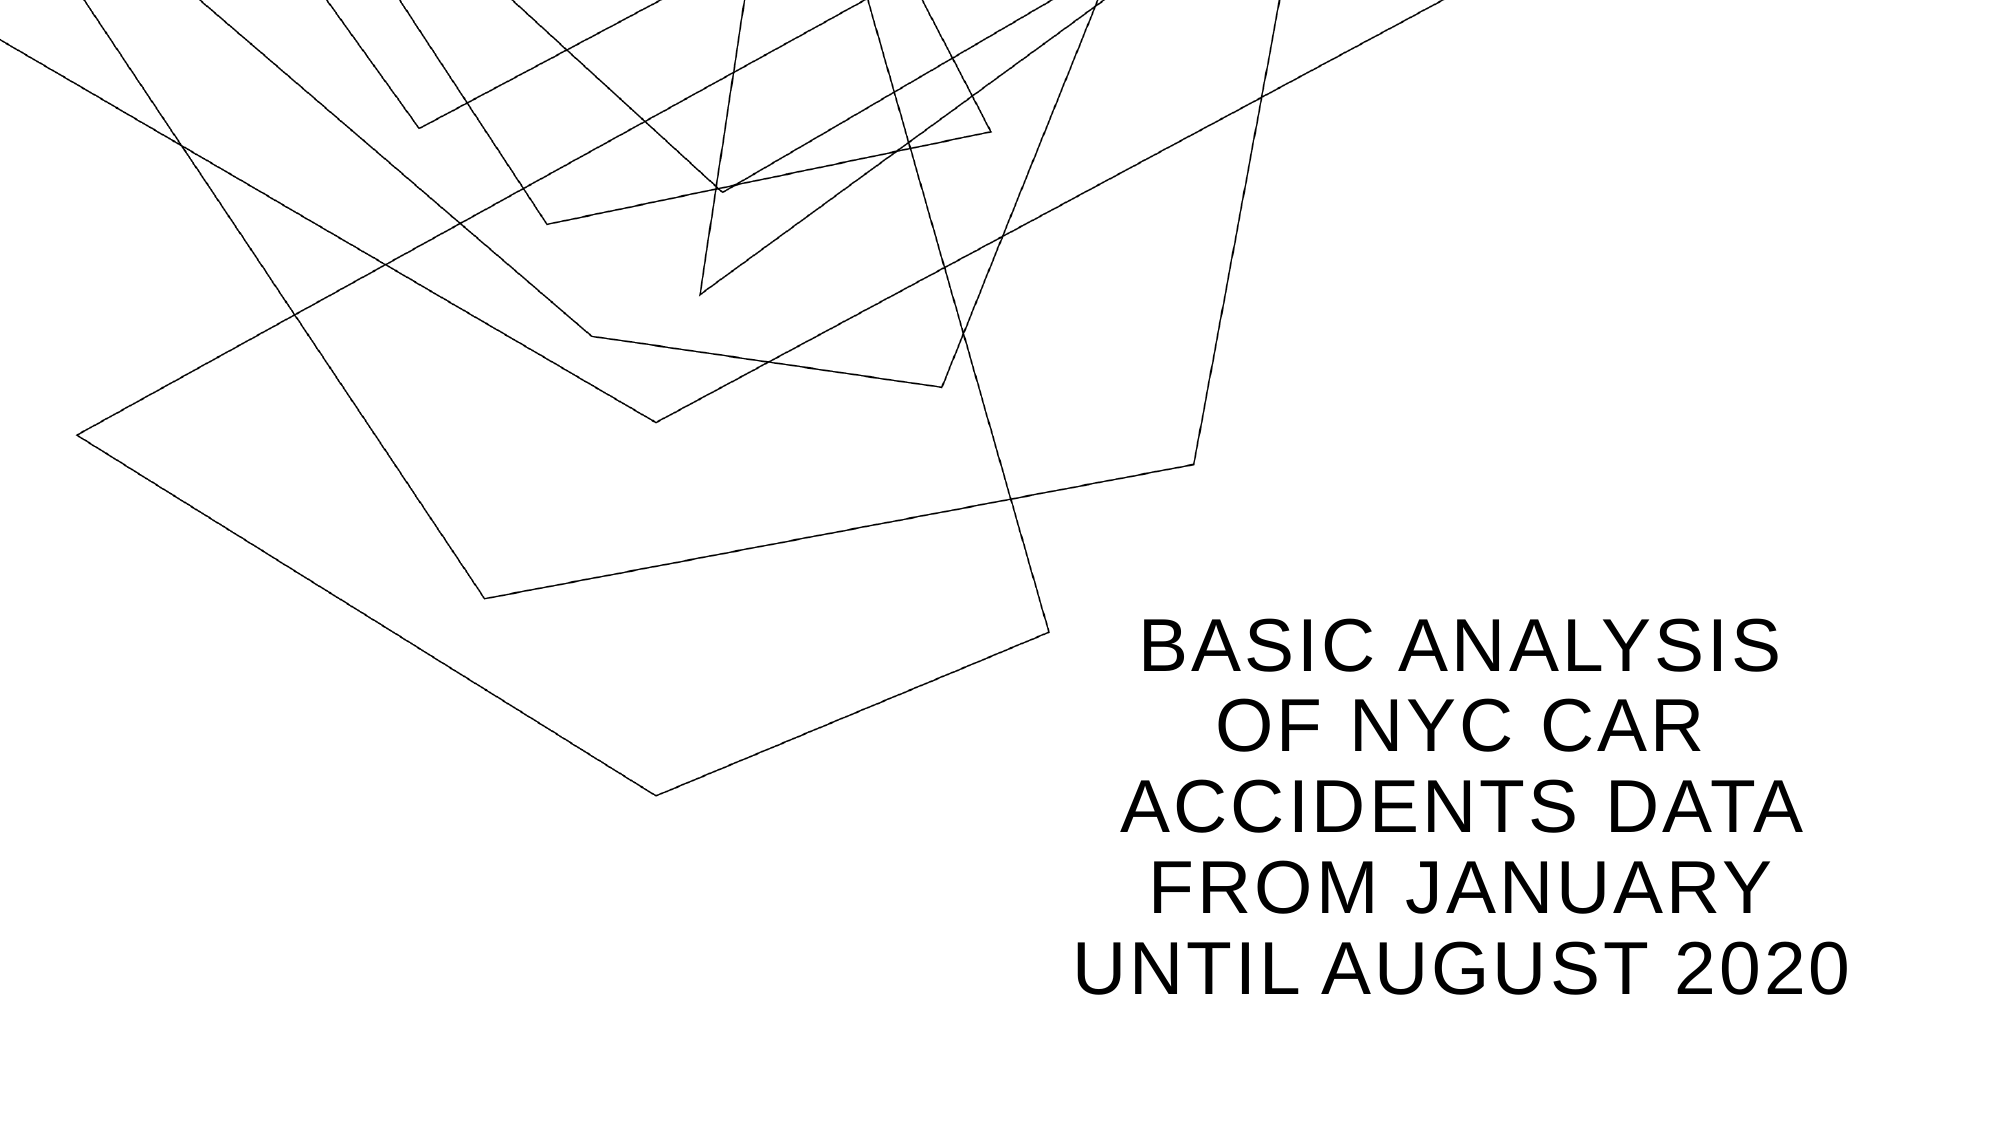

# Basic analysis of NYC car accidents data from January until august 2020